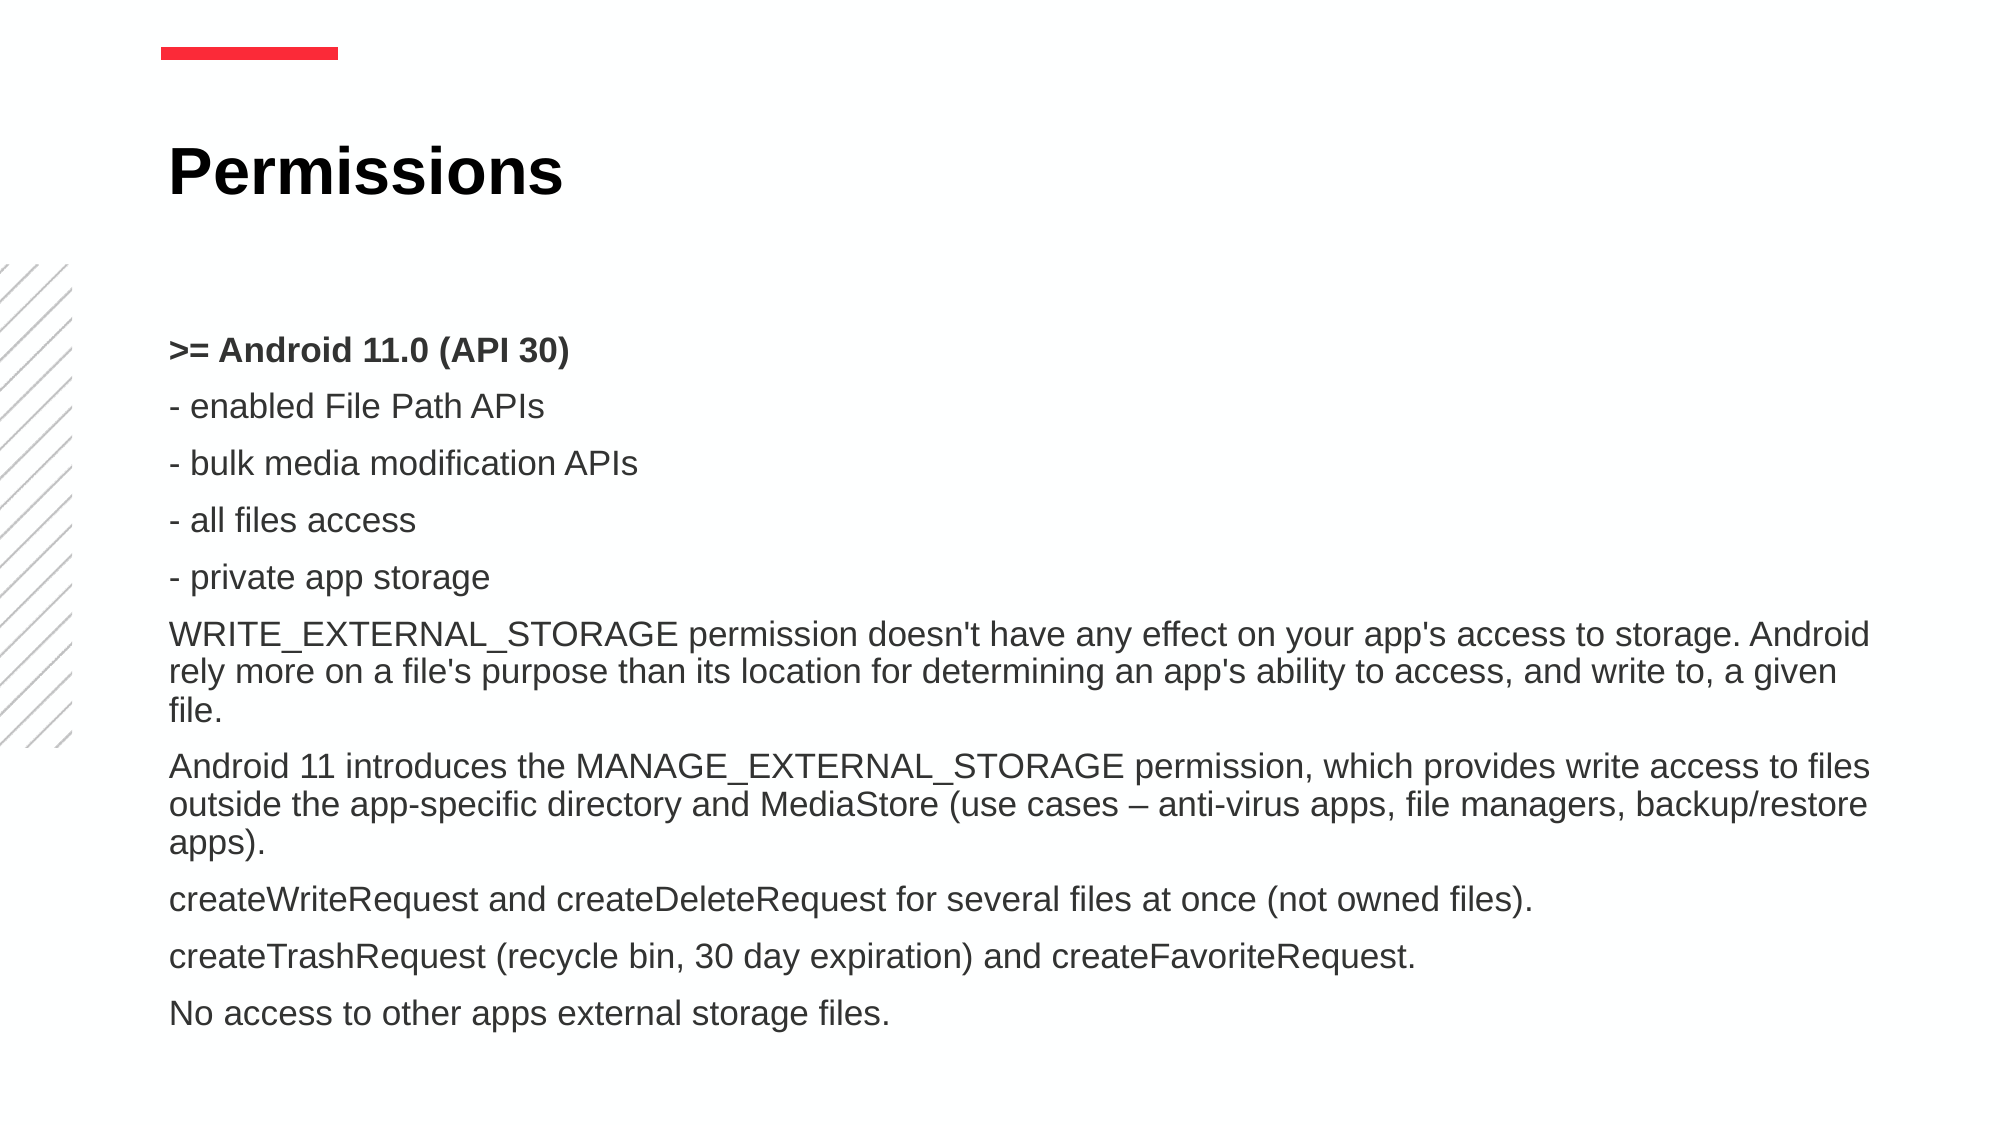

Permissions
>= Android 11.0 (API 30)
- enabled File Path APIs
- bulk media modification APIs
- all files access
- private app storage
WRITE_EXTERNAL_STORAGE permission doesn't have any effect on your app's access to storage. Android rely more on a file's purpose than its location for determining an app's ability to access, and write to, a given file.
Android 11 introduces the MANAGE_EXTERNAL_STORAGE permission, which provides write access to files outside the app-specific directory and MediaStore (use cases – anti-virus apps, file managers, backup/restore apps).
createWriteRequest and createDeleteRequest for several files at once (not owned files).
createTrashRequest (recycle bin, 30 day expiration) and createFavoriteRequest.
No access to other apps external storage files.
22